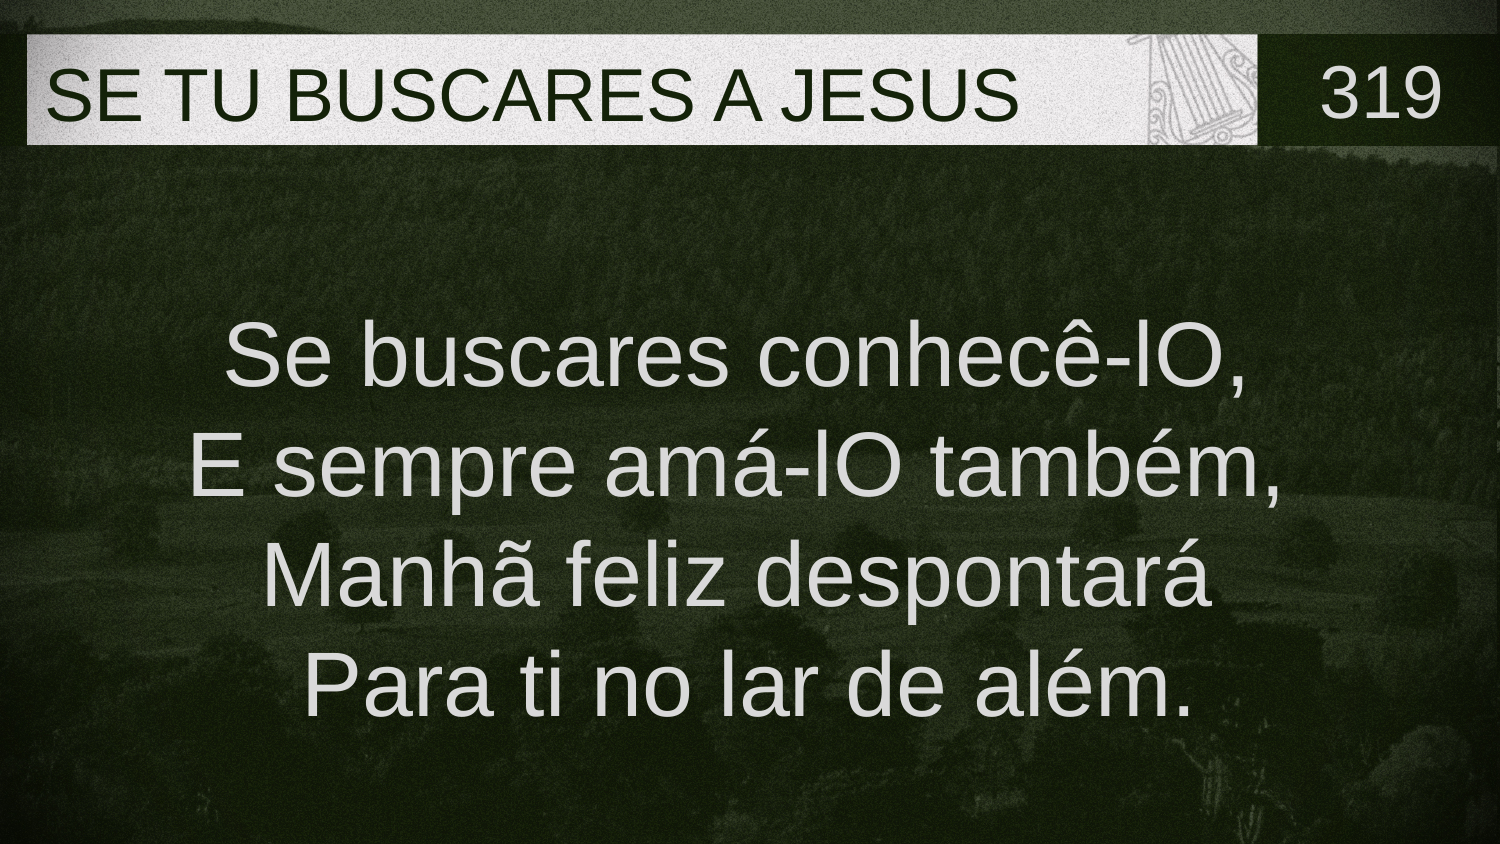

# SE TU BUSCARES A JESUS
319
Se buscares conhecê-lO,
E sempre amá-lO também,
Manhã feliz despontará
Para ti no lar de além.